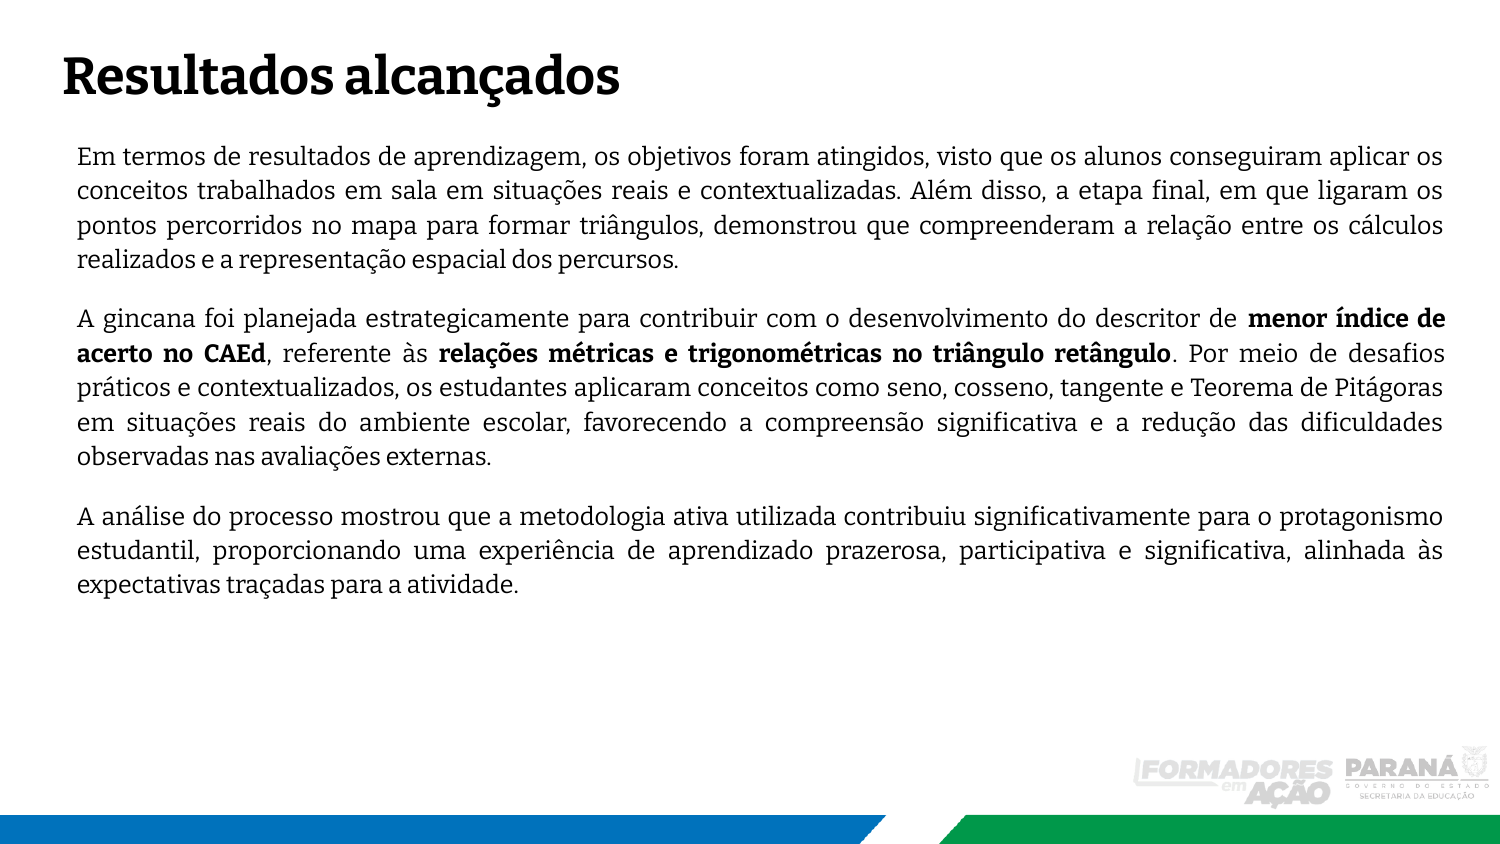

Resultados alcançados
Em termos de resultados de aprendizagem, os objetivos foram atingidos, visto que os alunos conseguiram aplicar os conceitos trabalhados em sala em situações reais e contextualizadas. Além disso, a etapa final, em que ligaram os pontos percorridos no mapa para formar triângulos, demonstrou que compreenderam a relação entre os cálculos realizados e a representação espacial dos percursos.
A gincana foi planejada estrategicamente para contribuir com o desenvolvimento do descritor de menor índice de acerto no CAEd, referente às relações métricas e trigonométricas no triângulo retângulo. Por meio de desafios práticos e contextualizados, os estudantes aplicaram conceitos como seno, cosseno, tangente e Teorema de Pitágoras em situações reais do ambiente escolar, favorecendo a compreensão significativa e a redução das dificuldades observadas nas avaliações externas.
A análise do processo mostrou que a metodologia ativa utilizada contribuiu significativamente para o protagonismo estudantil, proporcionando uma experiência de aprendizado prazerosa, participativa e significativa, alinhada às expectativas traçadas para a atividade.